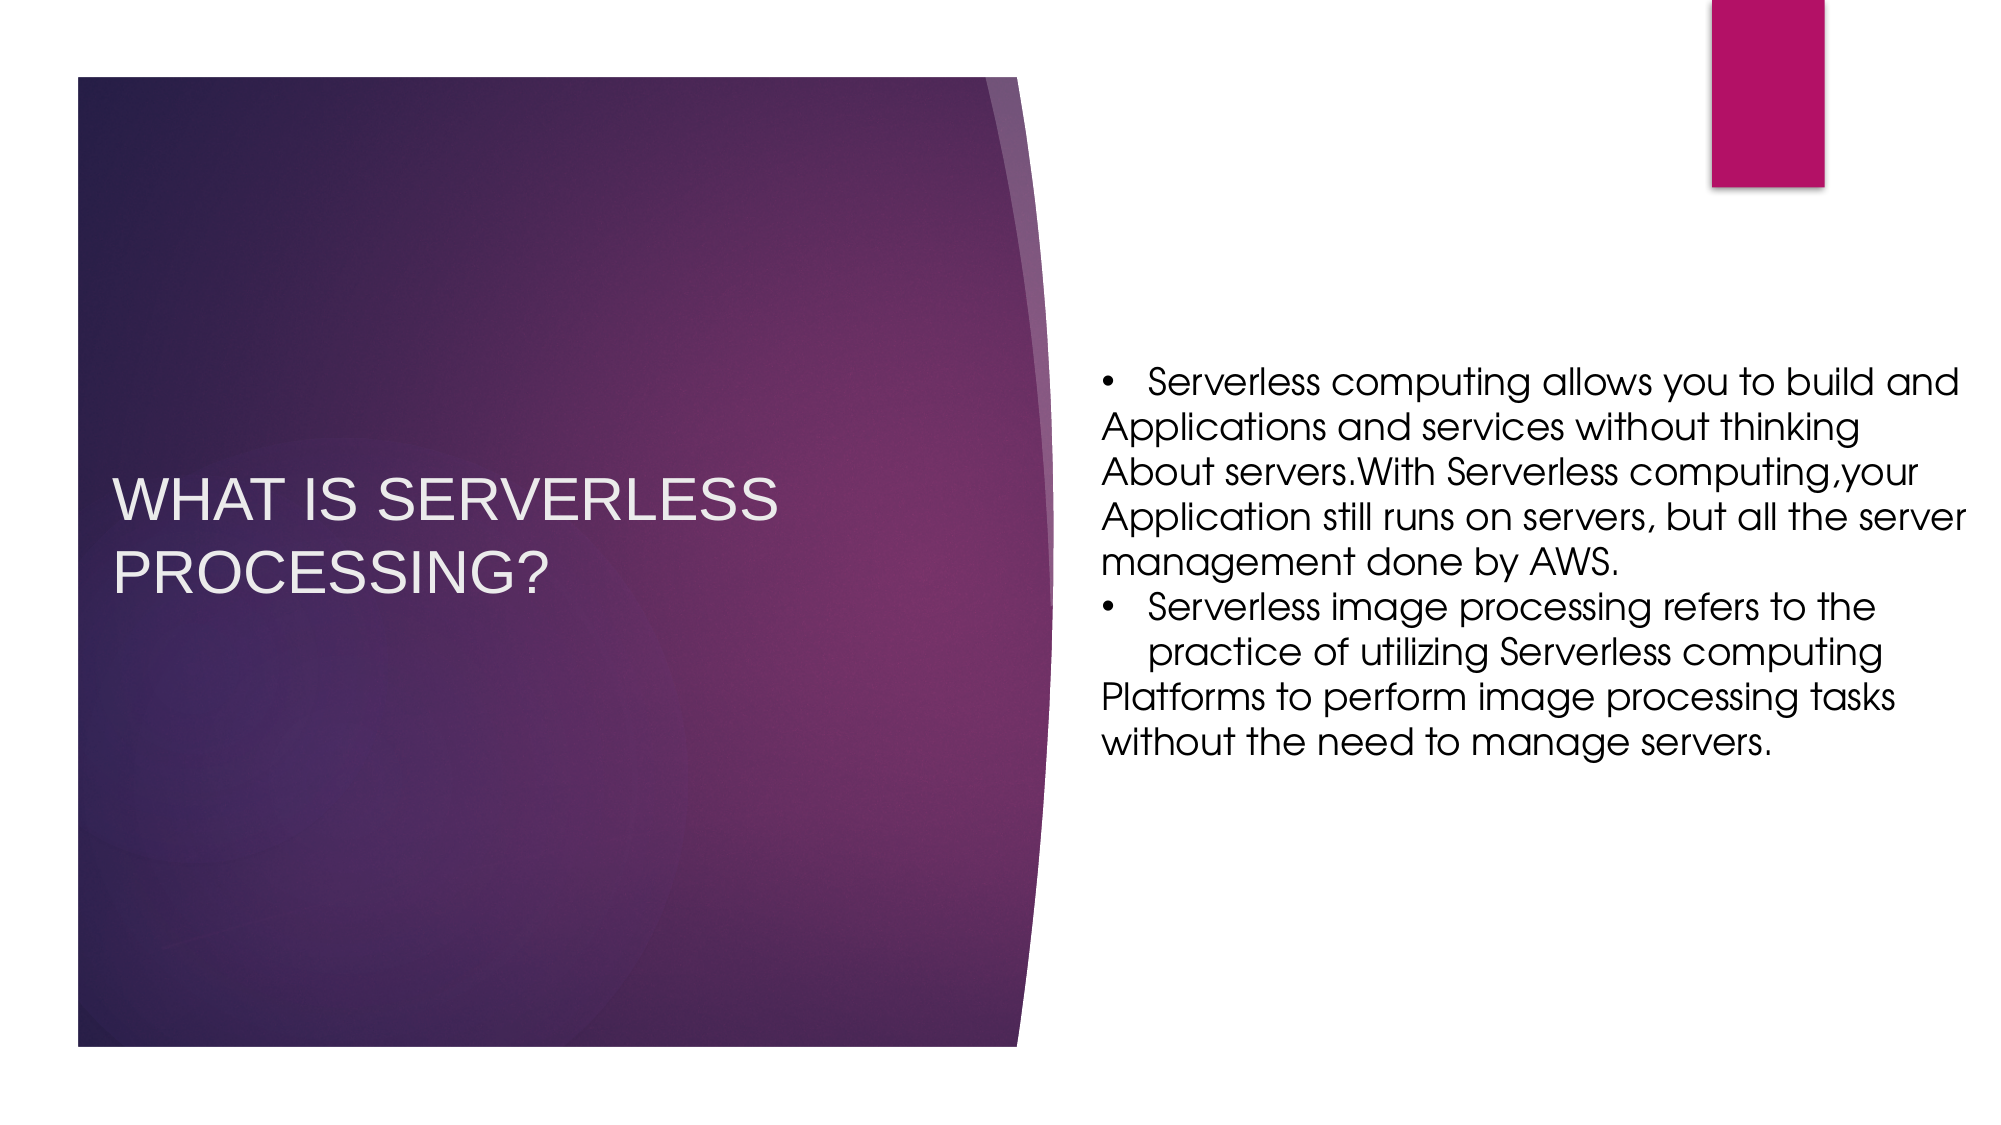

Serverless computing allows you to build and
Applications and services without thinking
About servers.With Serverless computing,your
Application still runs on servers, but all the server
management done by AWS.
Serverless image processing refers to the practice of utilizing Serverless computing
Platforms to perform image processing tasks without the need to manage servers.

# WHAT IS SERVERLESS PROCESSING?